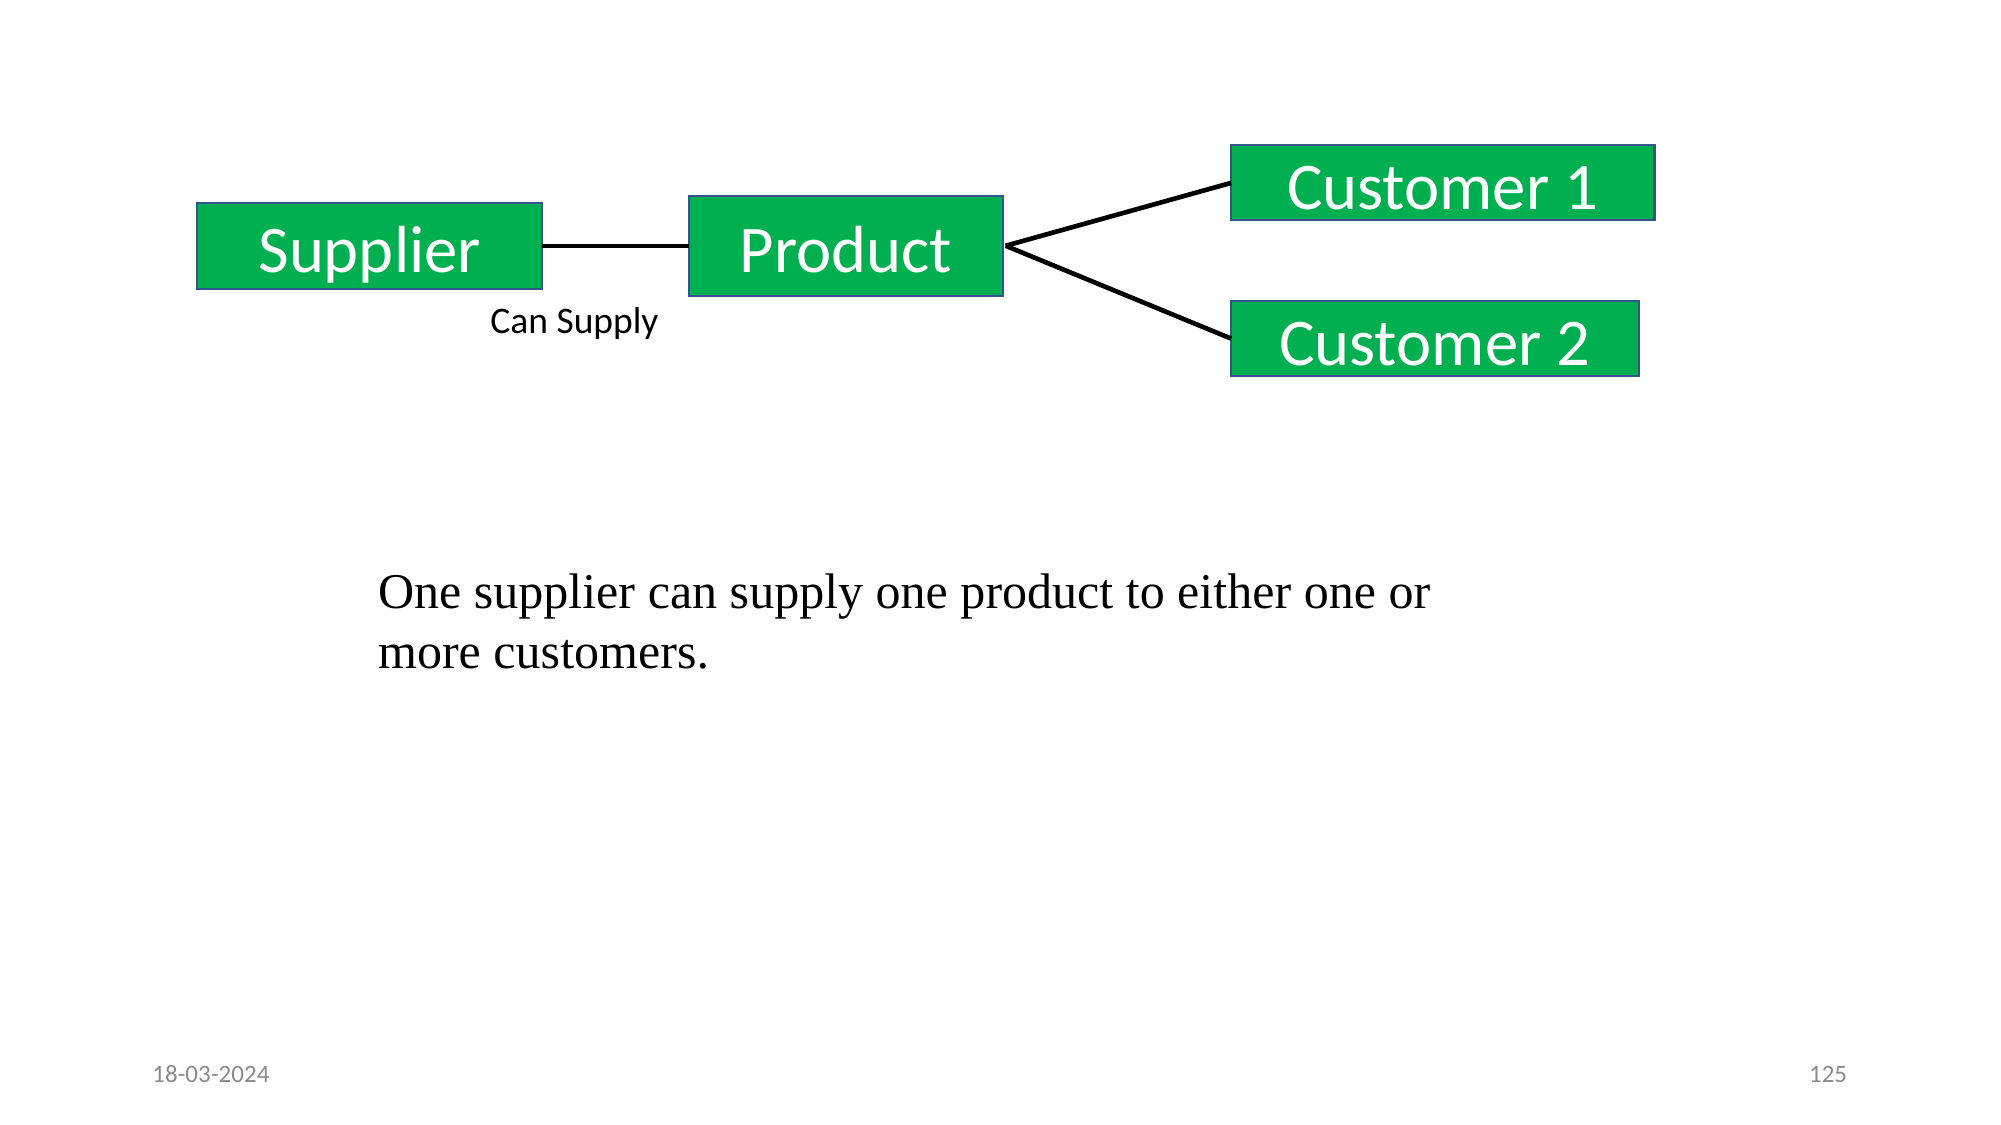

Customer 1
Product
Supplier
Customer 2
Can Supply
One supplier can supply one product to either one or more customers.
18-03-2024
125